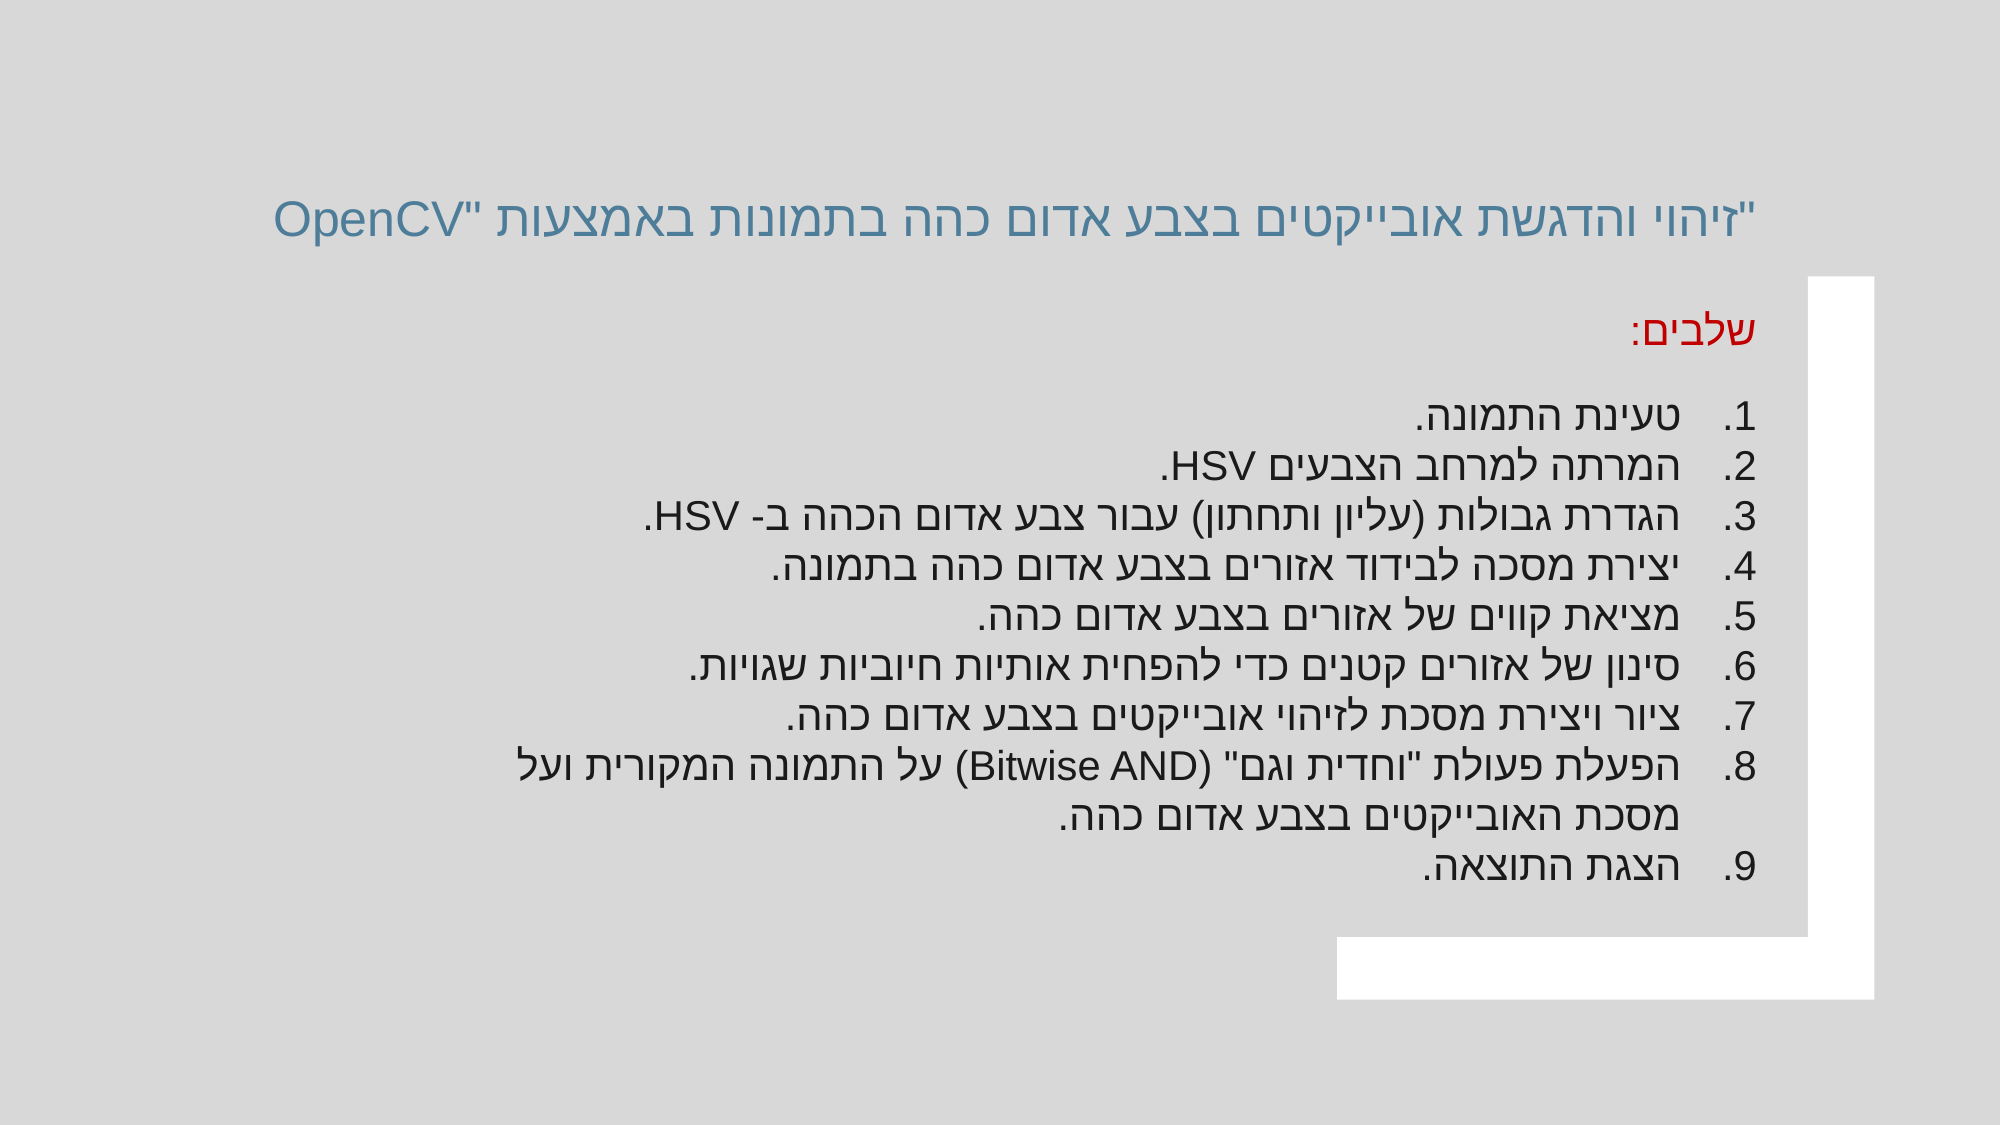

"זיהוי והדגשת אובייקטים בצבע אדום כהה בתמונות באמצעות "OpenCV
שלבים:

טעינת התמונה.
המרתה למרחב הצבעים HSV.
הגדרת גבולות (עליון ותחתון) עבור צבע אדום הכהה ב- HSV.
יצירת מסכה לבידוד אזורים בצבע אדום כהה בתמונה.
מציאת קווים של אזורים בצבע אדום כהה.
סינון של אזורים קטנים כדי להפחית אותיות חיוביות שגויות.
ציור ויצירת מסכת לזיהוי אובייקטים בצבע אדום כהה.
הפעלת פעולת "וחדית וגם" (Bitwise AND) על התמונה המקורית ועל מסכת האובייקטים בצבע אדום כהה.
הצגת התוצאה.